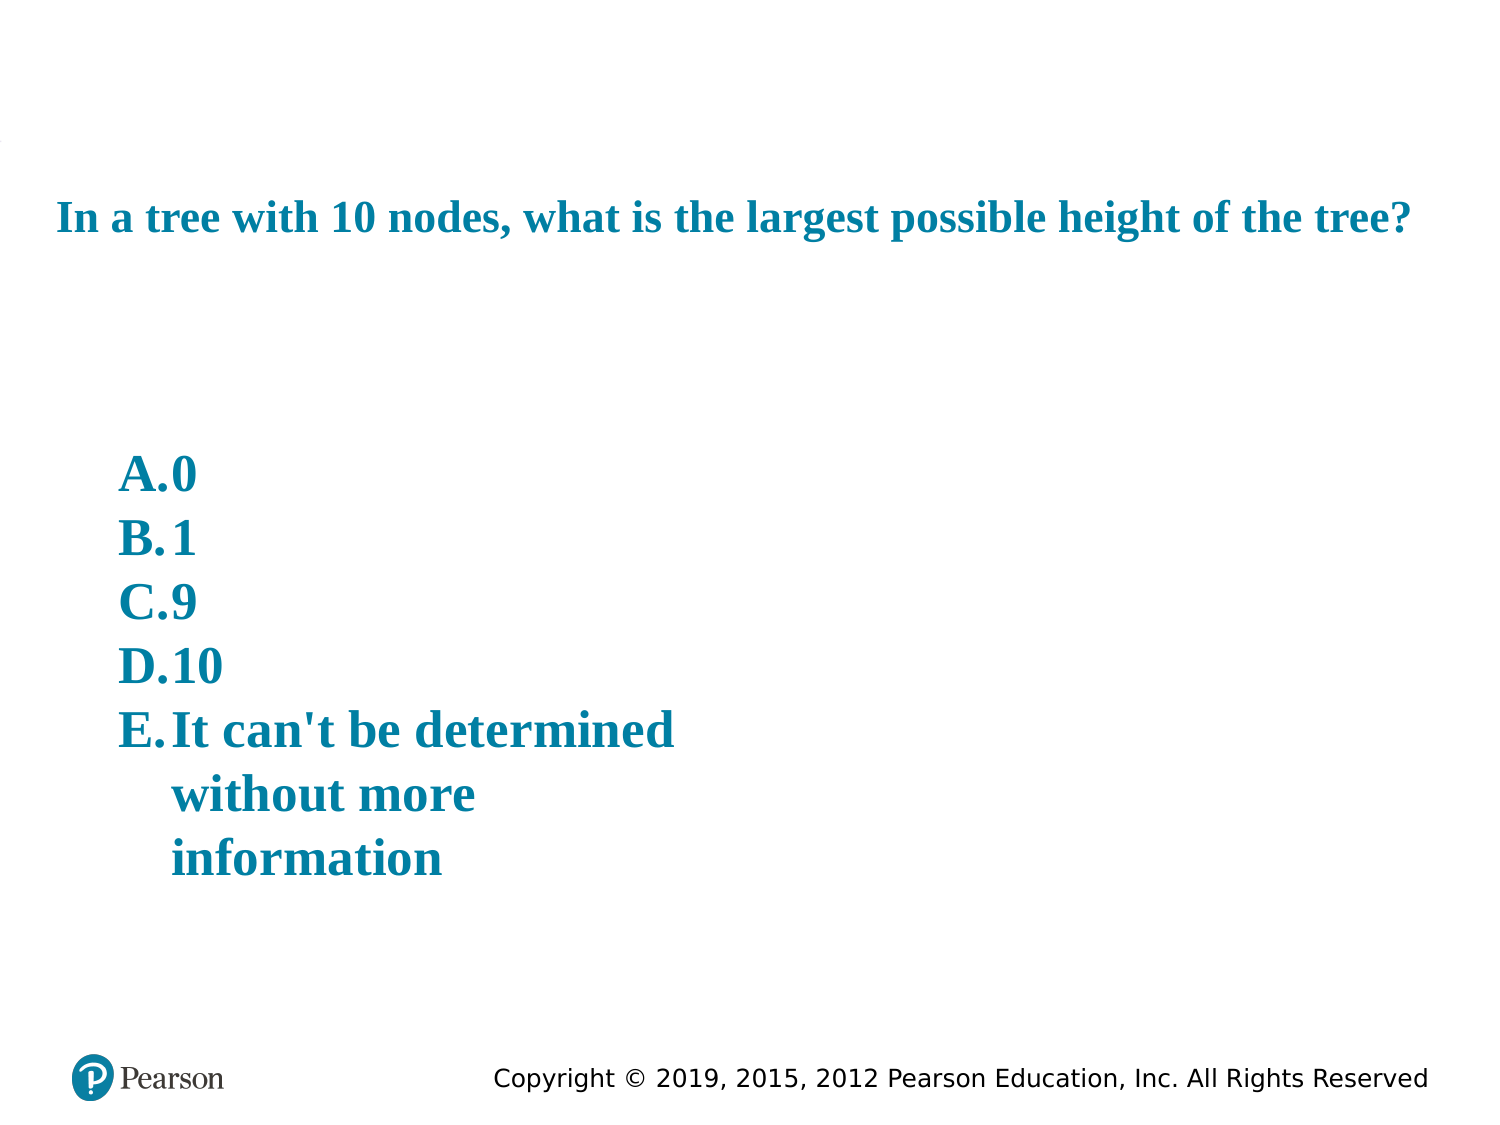

# In a tree with 10 nodes, what is the largest possible height of the tree?

0
1
9
10
It can't be determined without more information